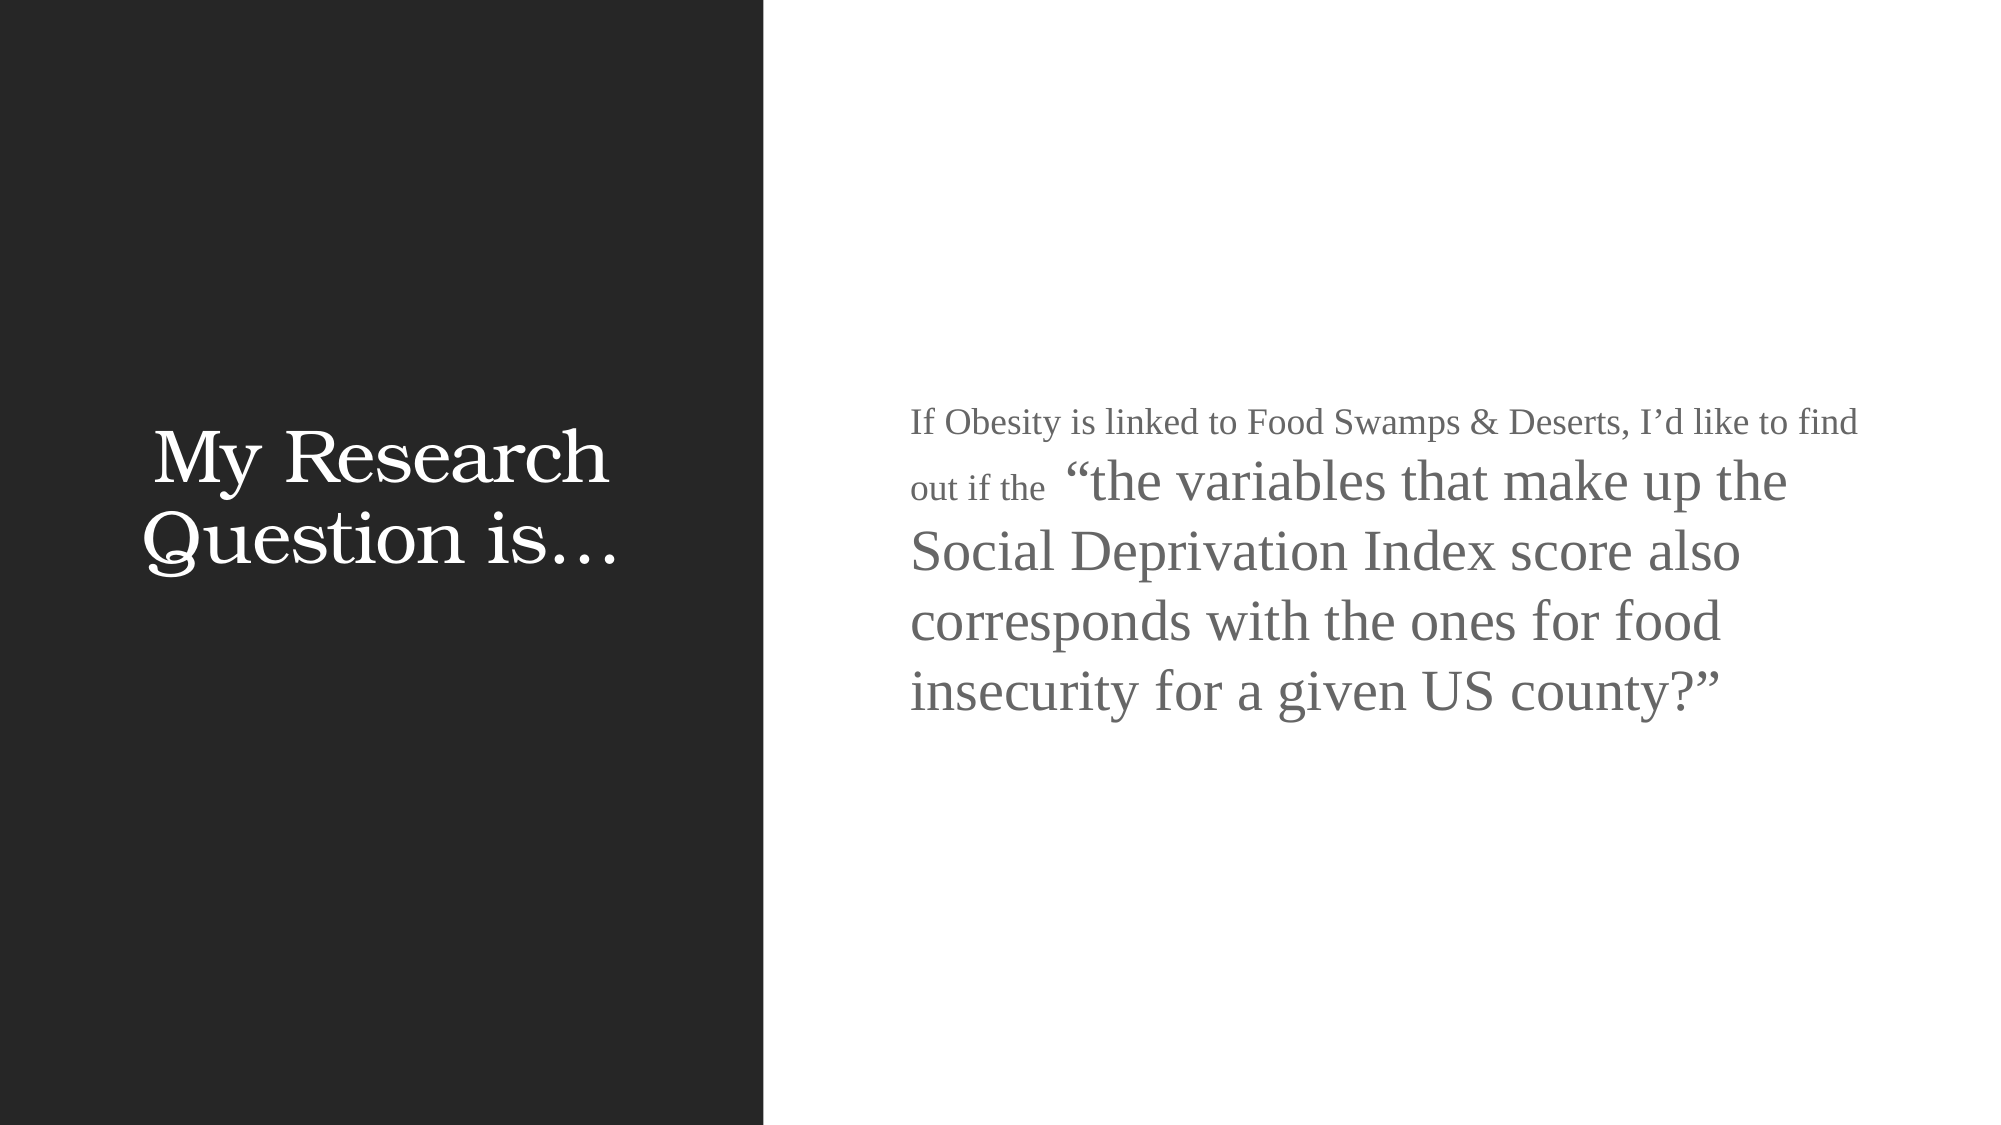

# My Research Question is…
If Obesity is linked to Food Swamps & Deserts, I’d like to find out if the  “the variables that make up the Social Deprivation Index score also corresponds with the ones for food insecurity for a given US county?”